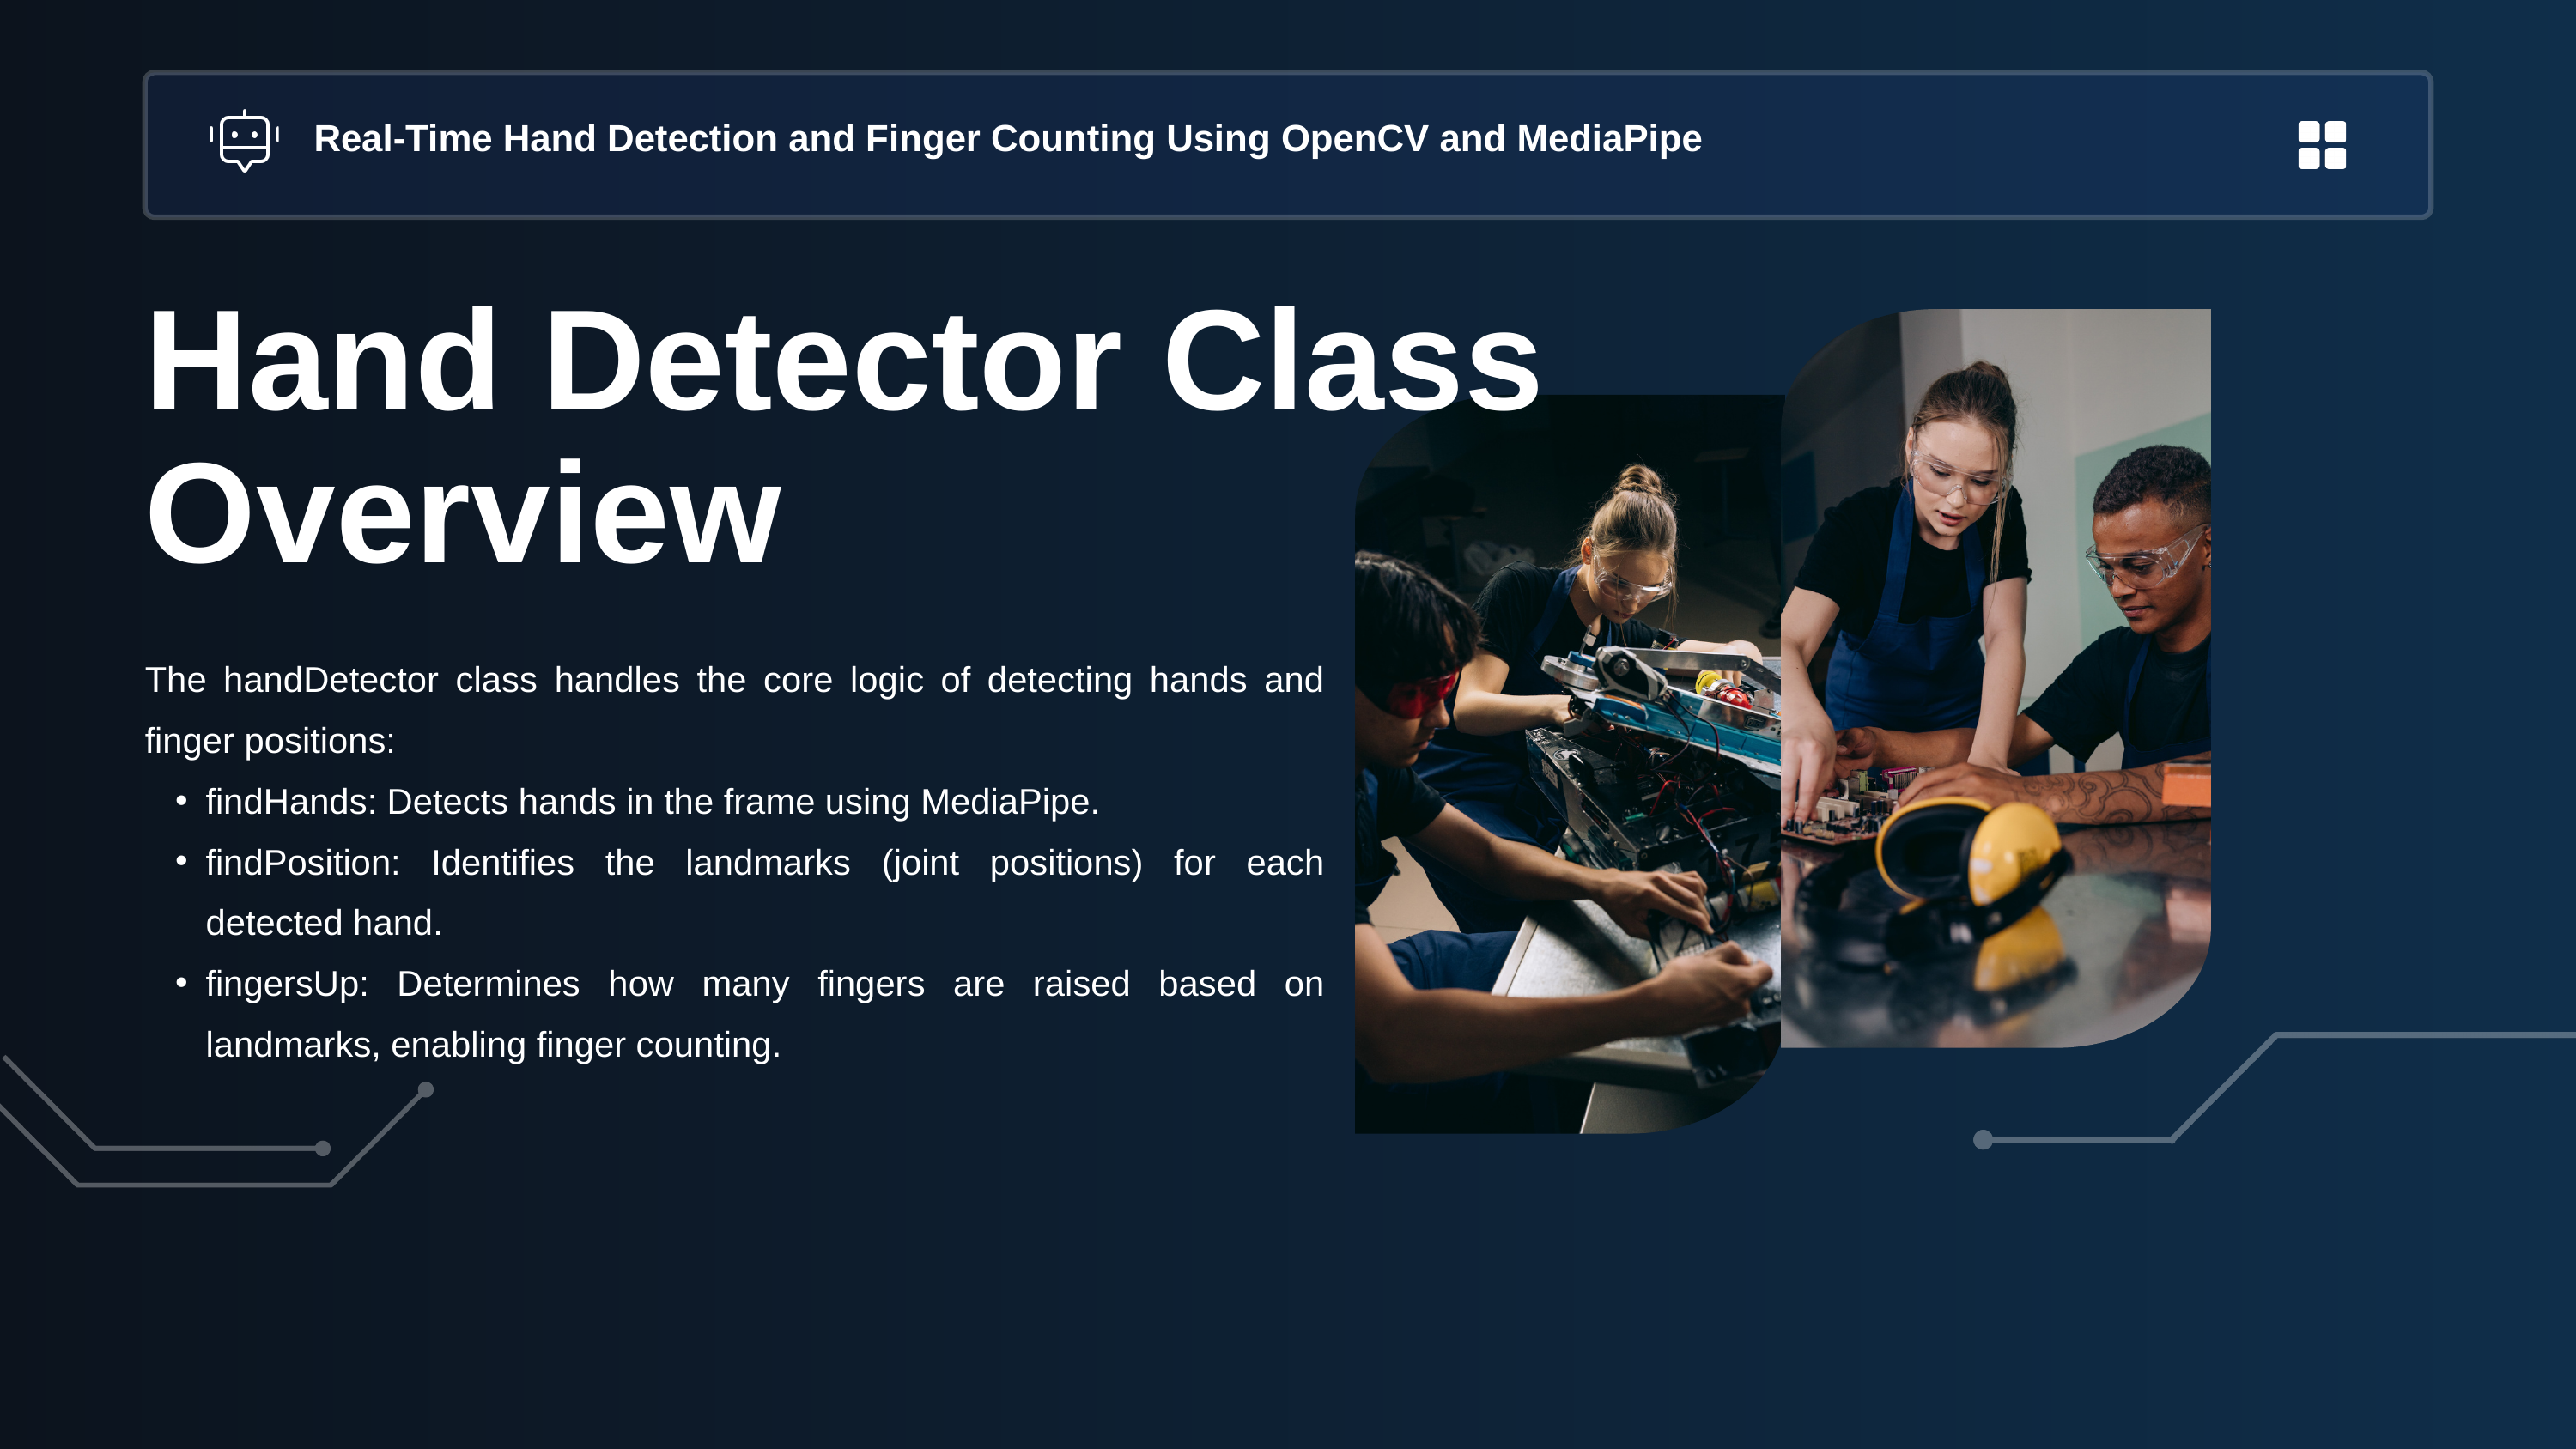

Real-Time Hand Detection and Finger Counting Using OpenCV and MediaPipe
Hand Detector Class Overview

The handDetector class handles the core logic of detecting hands and finger positions:
findHands: Detects hands in the frame using MediaPipe.
findPosition: Identifies the landmarks (joint positions) for each detected hand.
fingersUp: Determines how many fingers are raised based on landmarks, enabling finger counting.